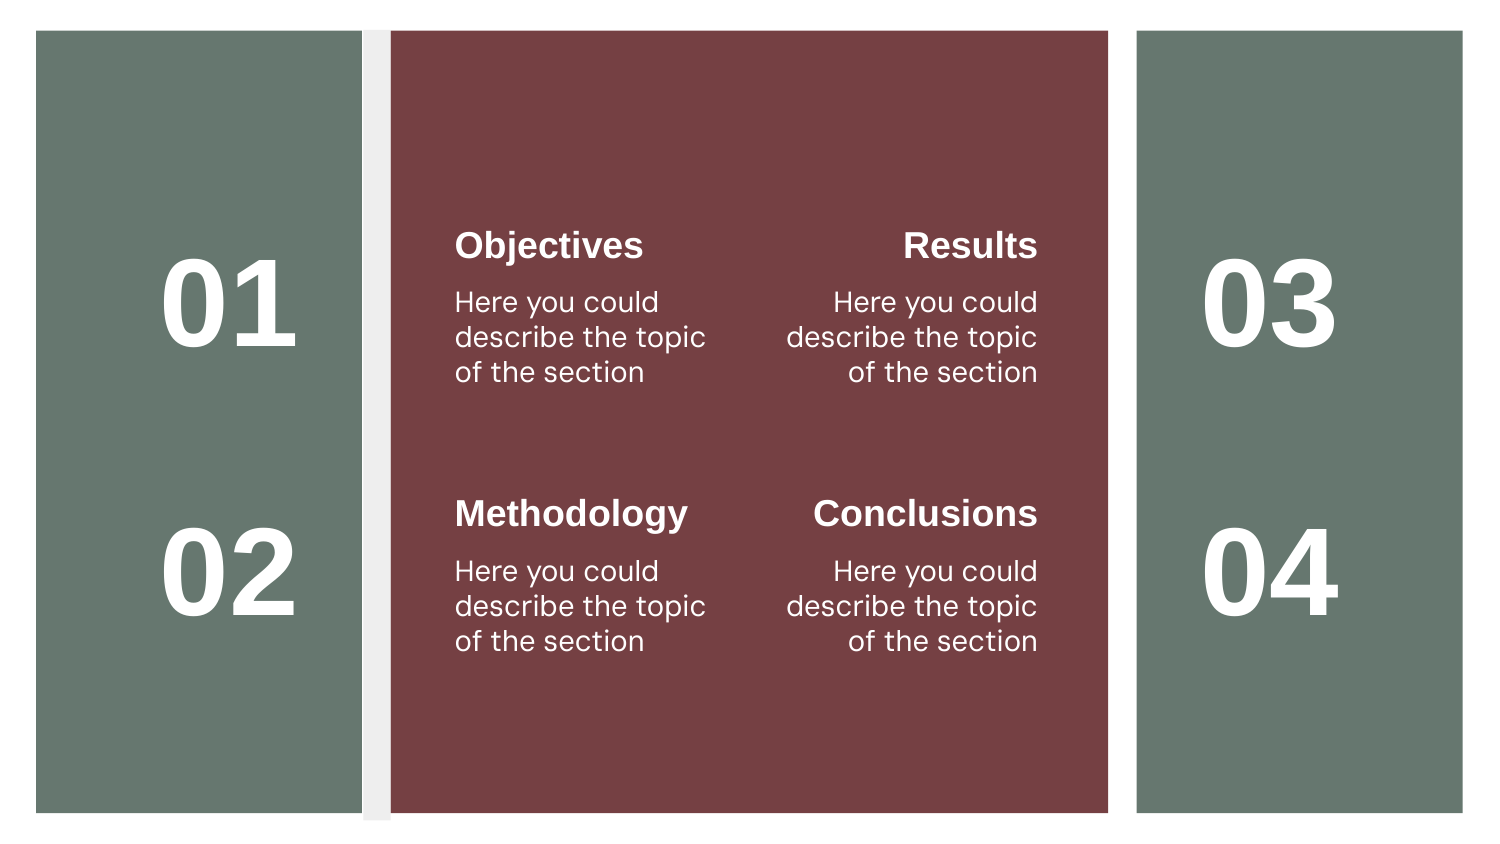

Objectives
Results
# 01
03
Here you could describe the topic of the section
Here you could describe the topic of the section

Methodology
Conclusions
02
04
Here you could describe the topic of the section
Here you could describe the topic of the section